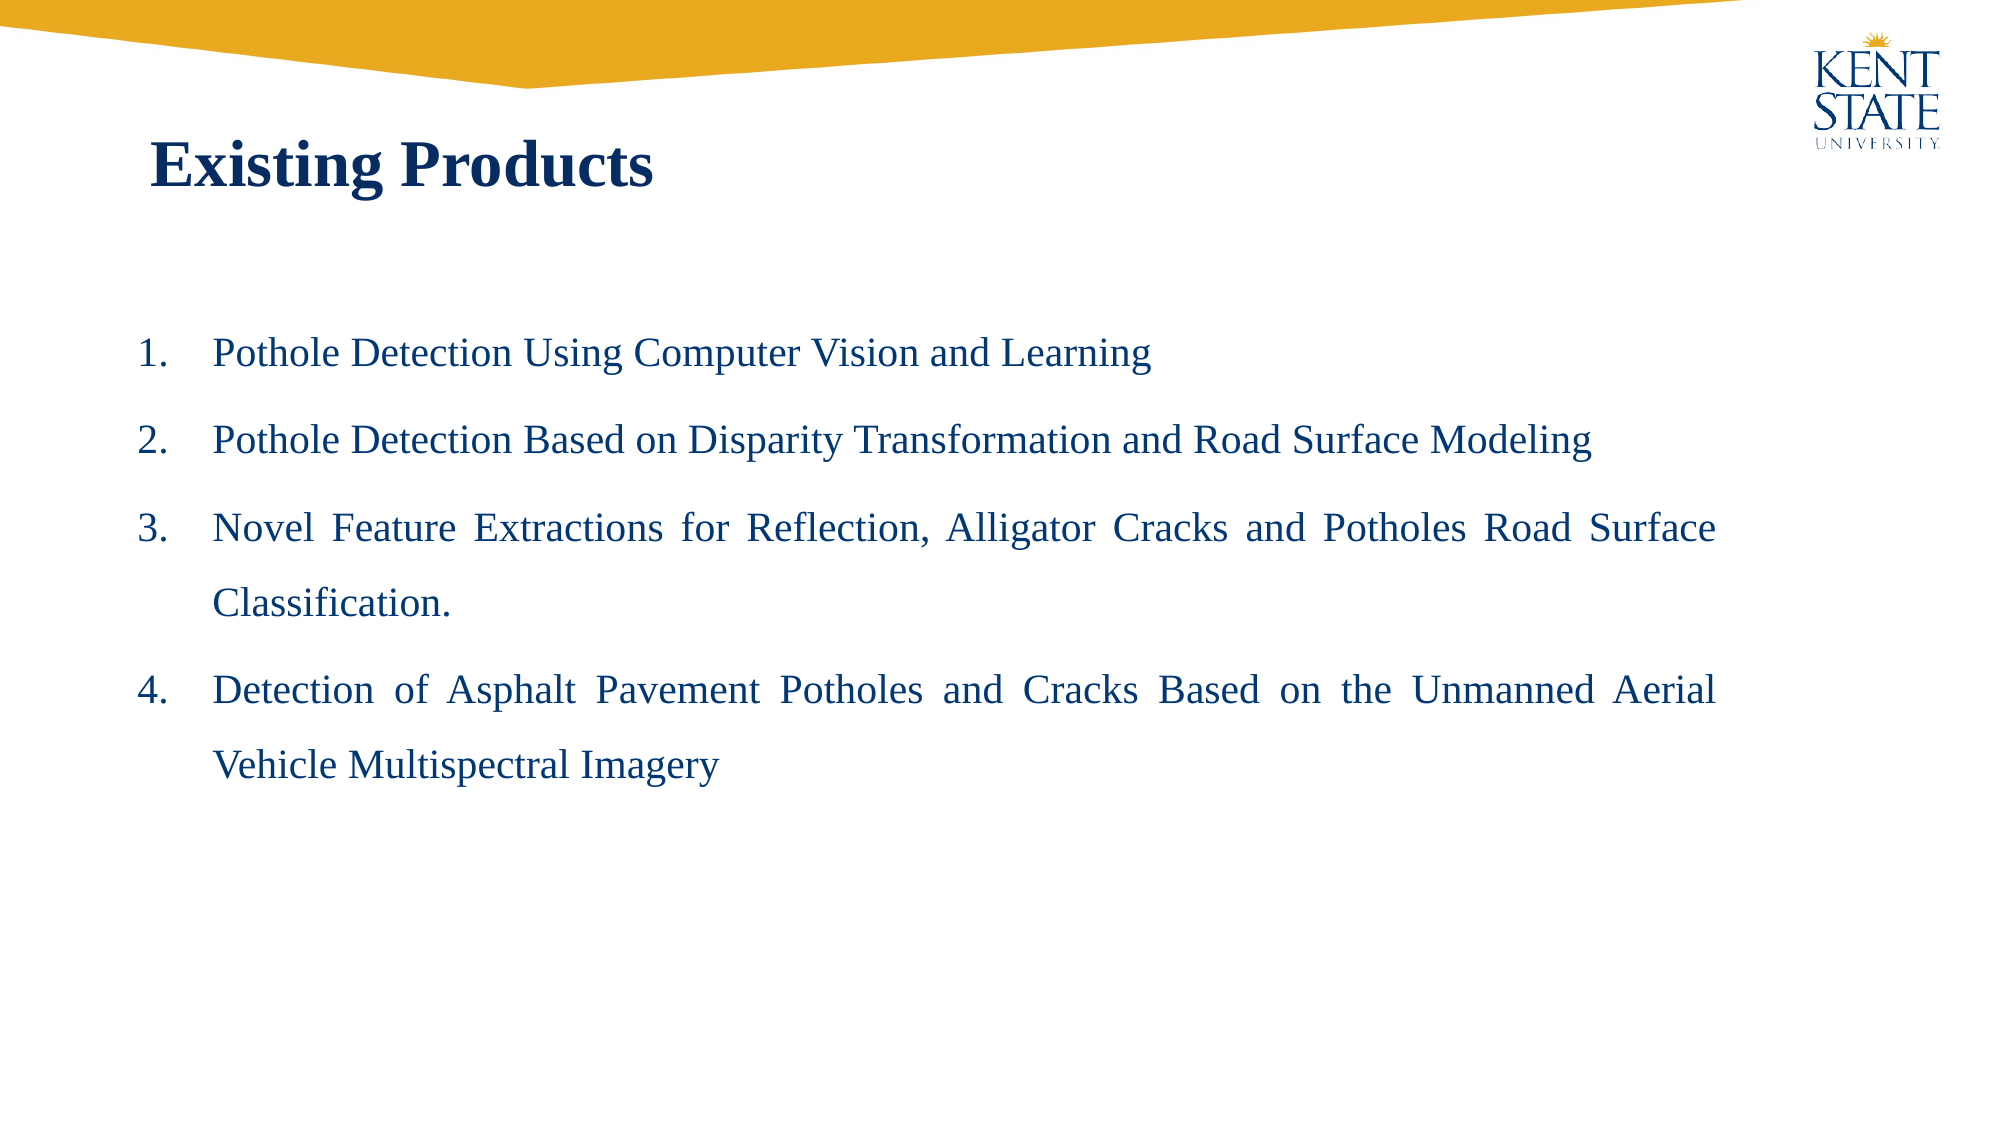

# Existing Products
Pothole Detection Using Computer Vision and Learning
Pothole Detection Based on Disparity Transformation and Road Surface Modeling
Novel Feature Extractions for Reflection, Alligator Cracks and Potholes Road Surface Classification.
Detection of Asphalt Pavement Potholes and Cracks Based on the Unmanned Aerial Vehicle Multispectral Imagery